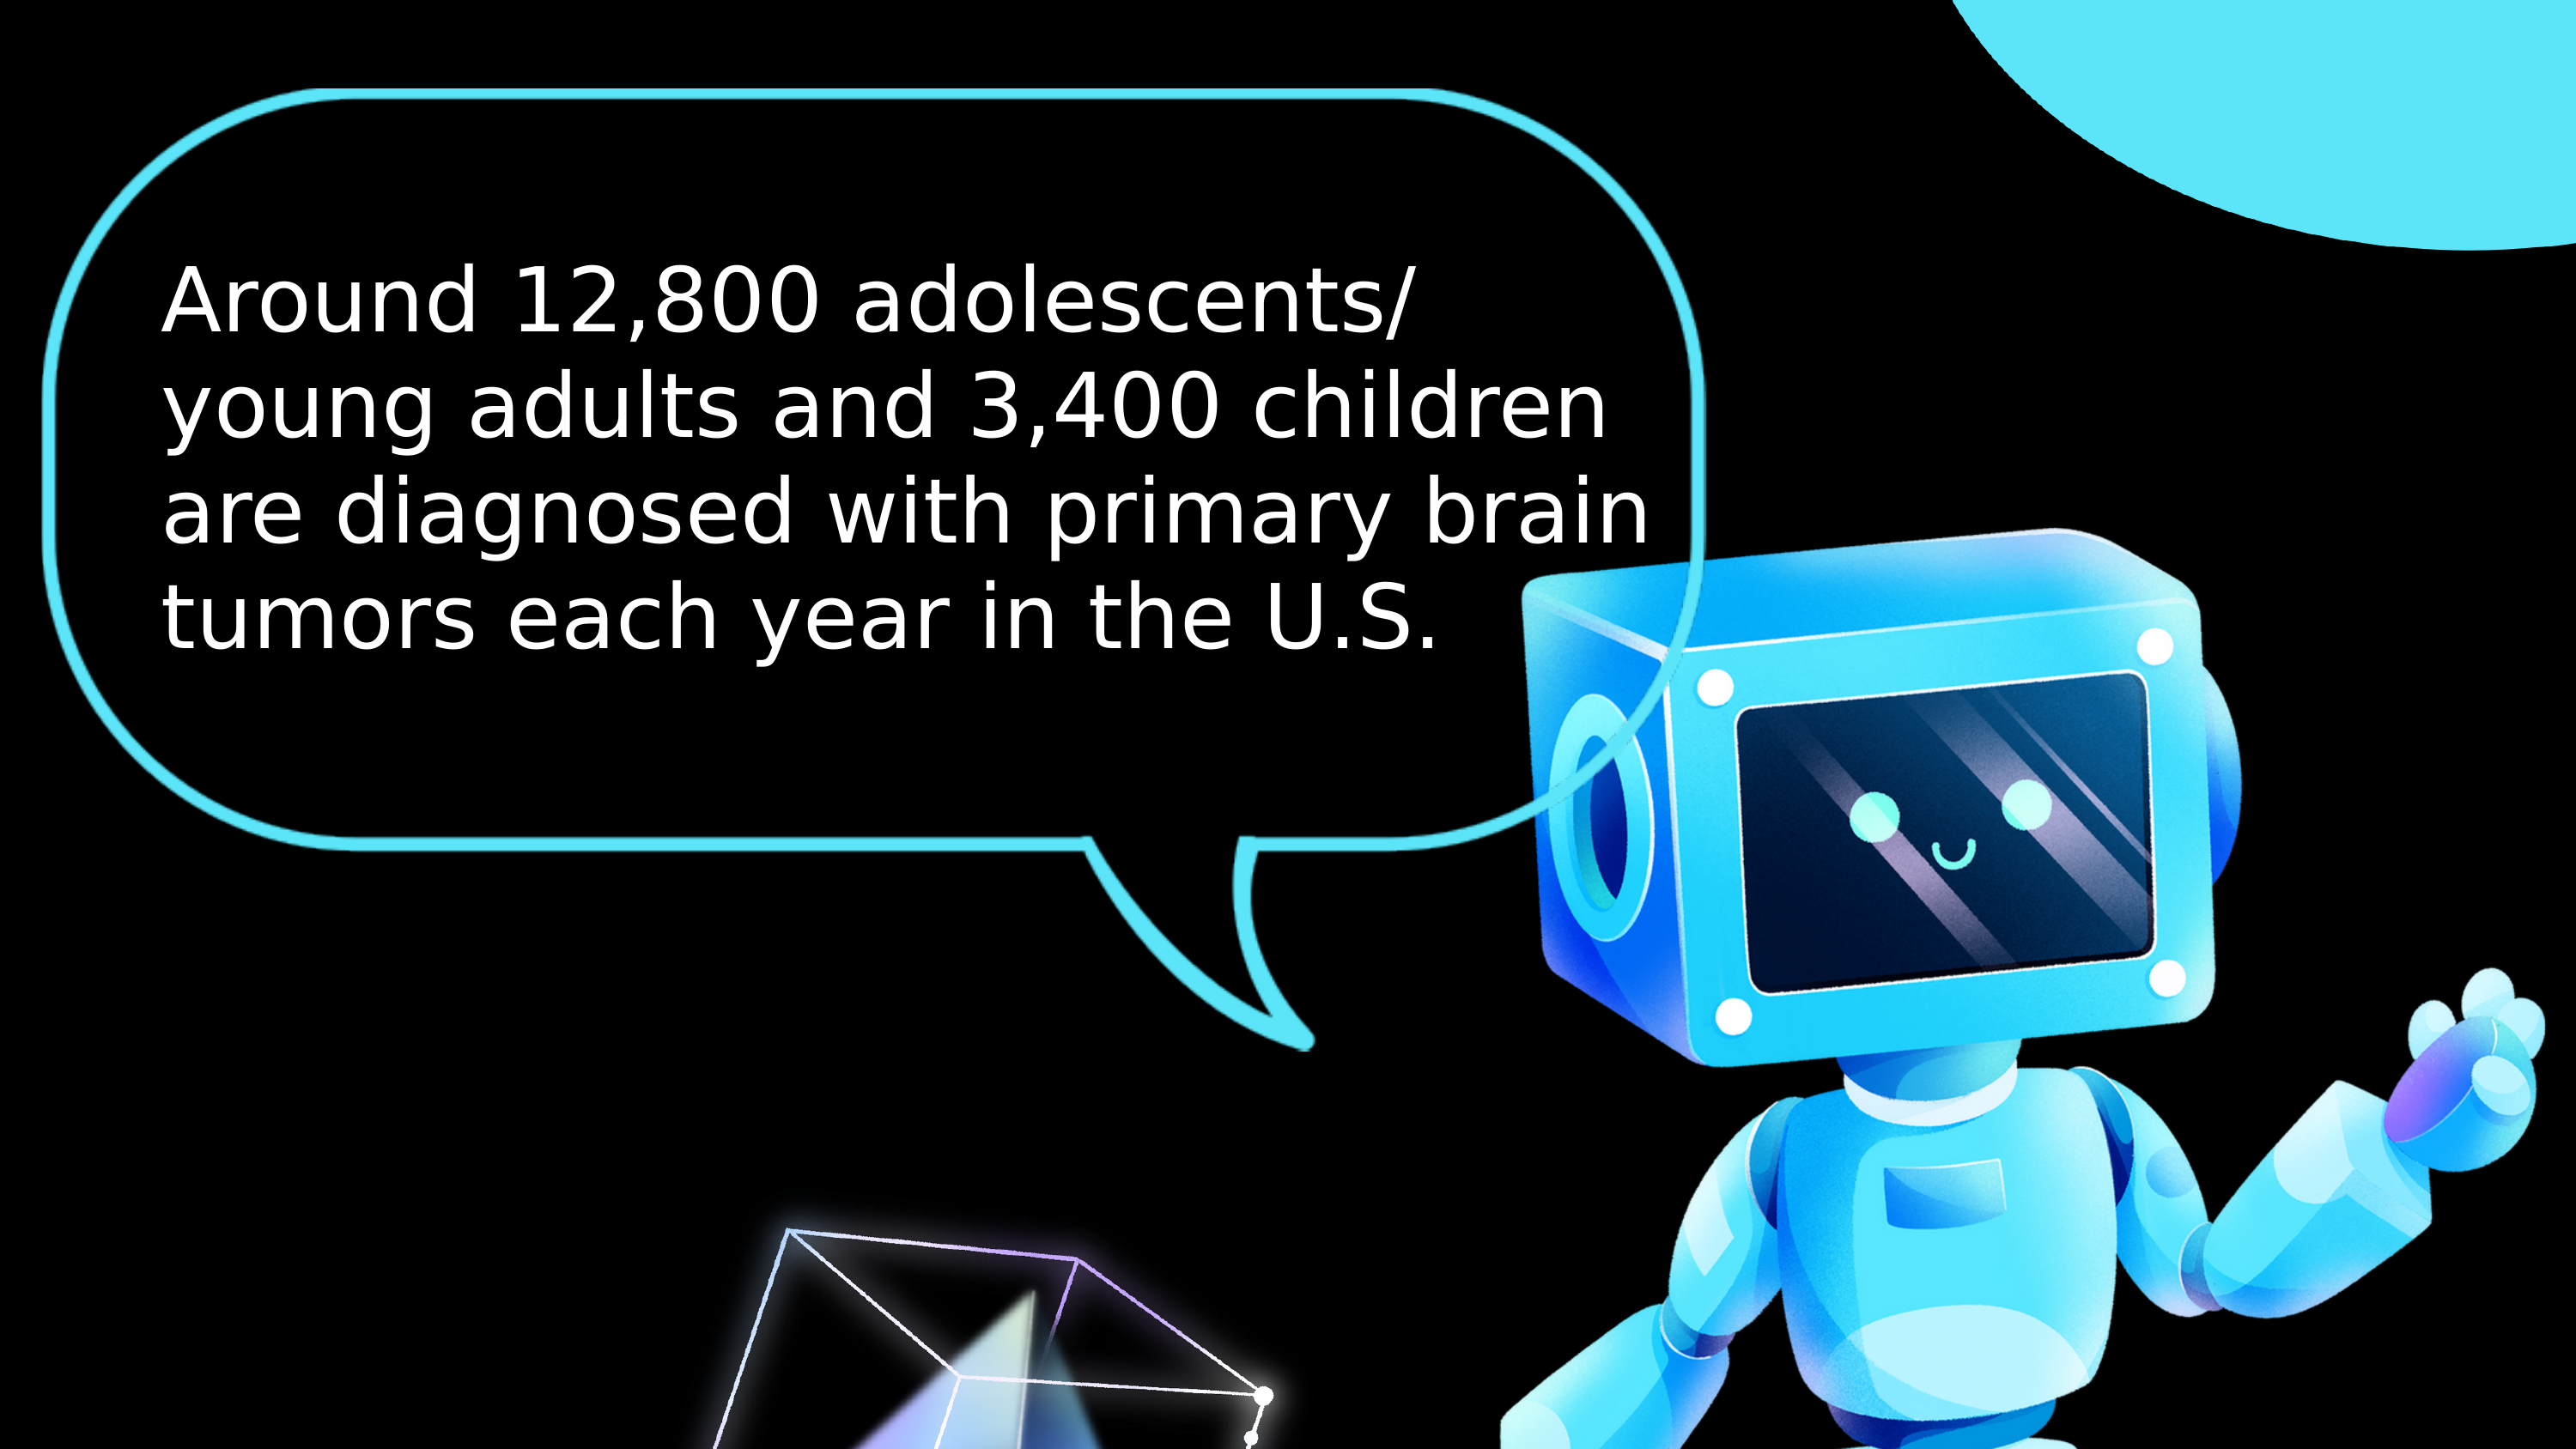

Around 12,800 adolescents/
young adults and 3,400 children are diagnosed with primary brain tumors each year in the U.S.